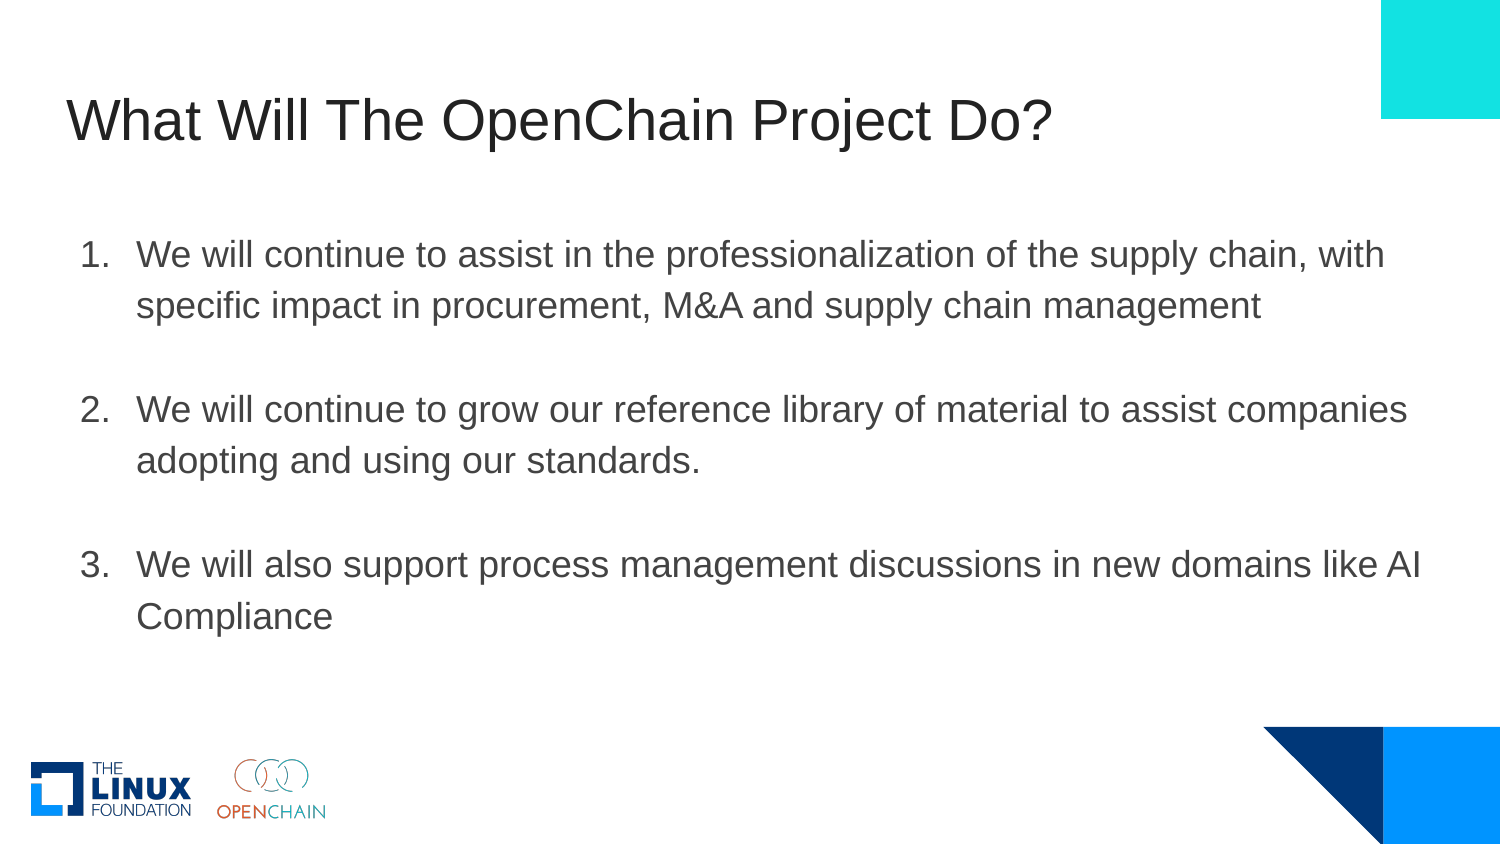

# What Will The OpenChain Project Do?
We will continue to assist in the professionalization of the supply chain, with specific impact in procurement, M&A and supply chain management

We will continue to grow our reference library of material to assist companies adopting and using our standards.

We will also support process management discussions in new domains like AI Compliance